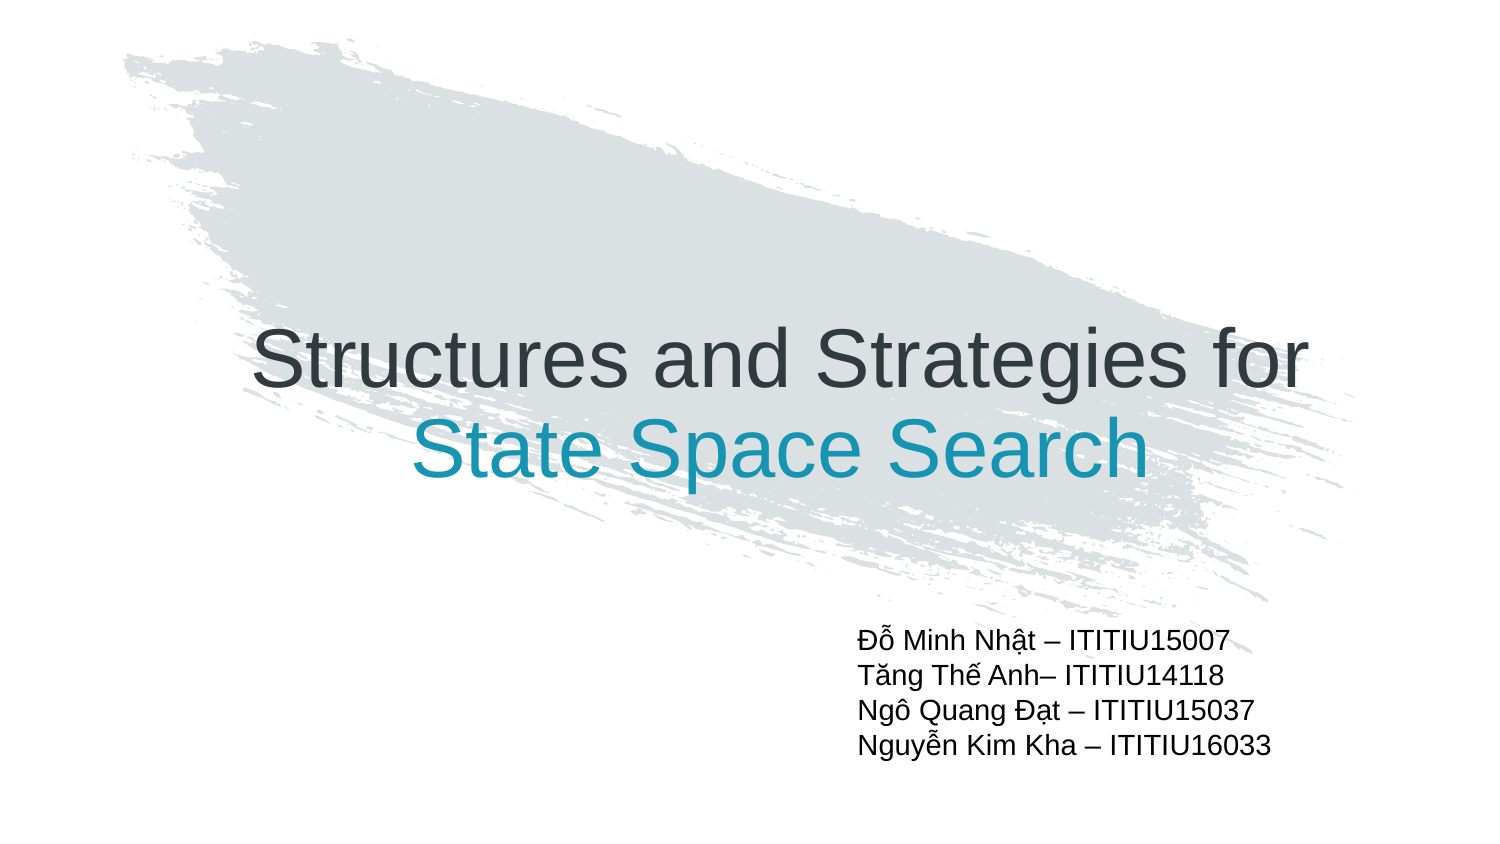

# Structures and Strategies for State Space Search
Đỗ Minh Nhật – ITITIU15007
Tăng Thế Anh– ITITIU14118
Ngô Quang Đạt – ITITIU15037
Nguyễn Kim Kha – ITITIU16033